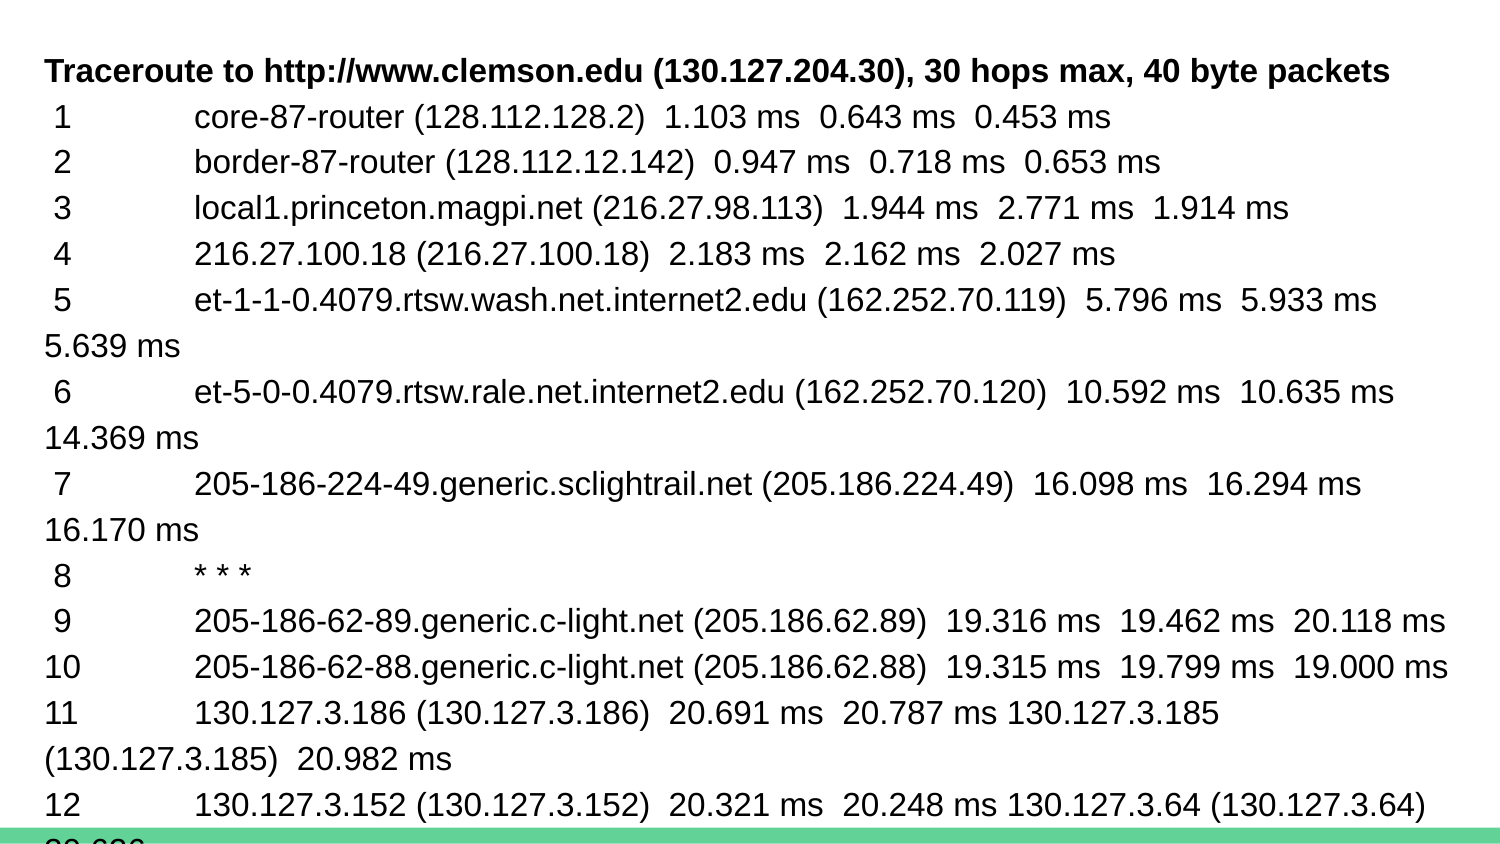

Traceroute to http://www.clemson.edu (130.127.204.30), 30 hops max, 40 byte packets
 1  	core-87-router (128.112.128.2)  1.103 ms  0.643 ms  0.453 ms
 2  	border-87-router (128.112.12.142)  0.947 ms  0.718 ms  0.653 ms
 3  	local1.princeton.magpi.net (216.27.98.113)  1.944 ms  2.771 ms  1.914 ms
 4  	216.27.100.18 (216.27.100.18)  2.183 ms  2.162 ms  2.027 ms
 5  	et-1-1-0.4079.rtsw.wash.net.internet2.edu (162.252.70.119)  5.796 ms  5.933 ms  5.639 ms
 6  	et-5-0-0.4079.rtsw.rale.net.internet2.edu (162.252.70.120)  10.592 ms  10.635 ms  14.369 ms
 7  	205-186-224-49.generic.sclightrail.net (205.186.224.49)  16.098 ms  16.294 ms  16.170 ms
 8  	* * *
 9  	205-186-62-89.generic.c-light.net (205.186.62.89)  19.316 ms  19.462 ms  20.118 ms
10  	205-186-62-88.generic.c-light.net (205.186.62.88)  19.315 ms  19.799 ms  19.000 ms
11  	130.127.3.186 (130.127.3.186)  20.691 ms  20.787 ms 130.127.3.185 (130.127.3.185)  20.982 ms
12  	130.127.3.152 (130.127.3.152)  20.321 ms  20.248 ms 130.127.3.64 (130.127.3.64)  20.626 ms
13  	130.127.3.102 (130.127.3.102)  20.676 ms
	130.127.204.30 (130.127.204.30)  20.641 ms
	130.127.3.102 (130.127.3.102)  20.733 ms